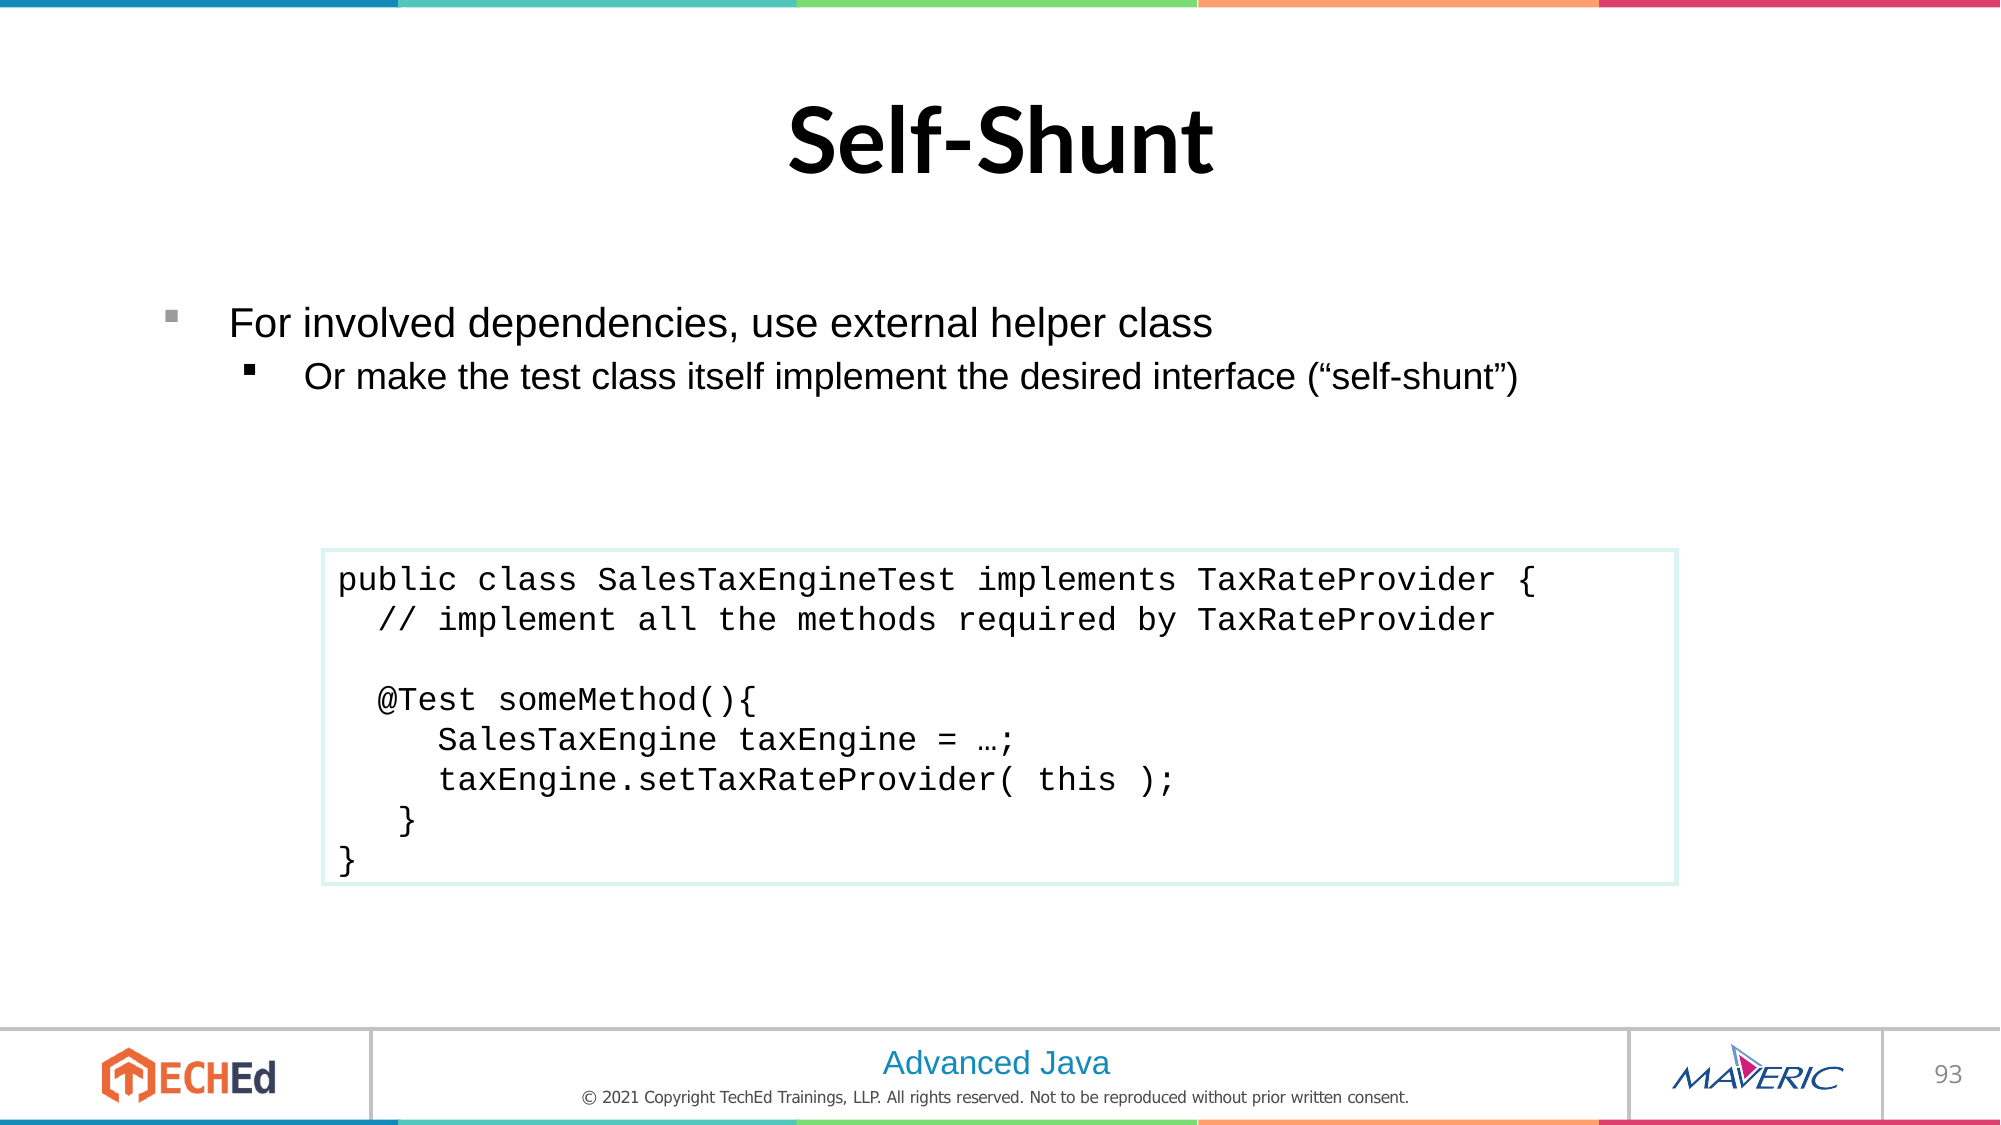

# Self-Shunt
For involved dependencies, use external helper class
Or make the test class itself implement the desired interface (“self-shunt”)

public class SalesTaxEngineTest implements TaxRateProvider {
  // implement all the methods required by TaxRateProvider

  @Test someMethod(){
     SalesTaxEngine taxEngine = …;
     taxEngine.setTaxRateProvider( this );
   }
}